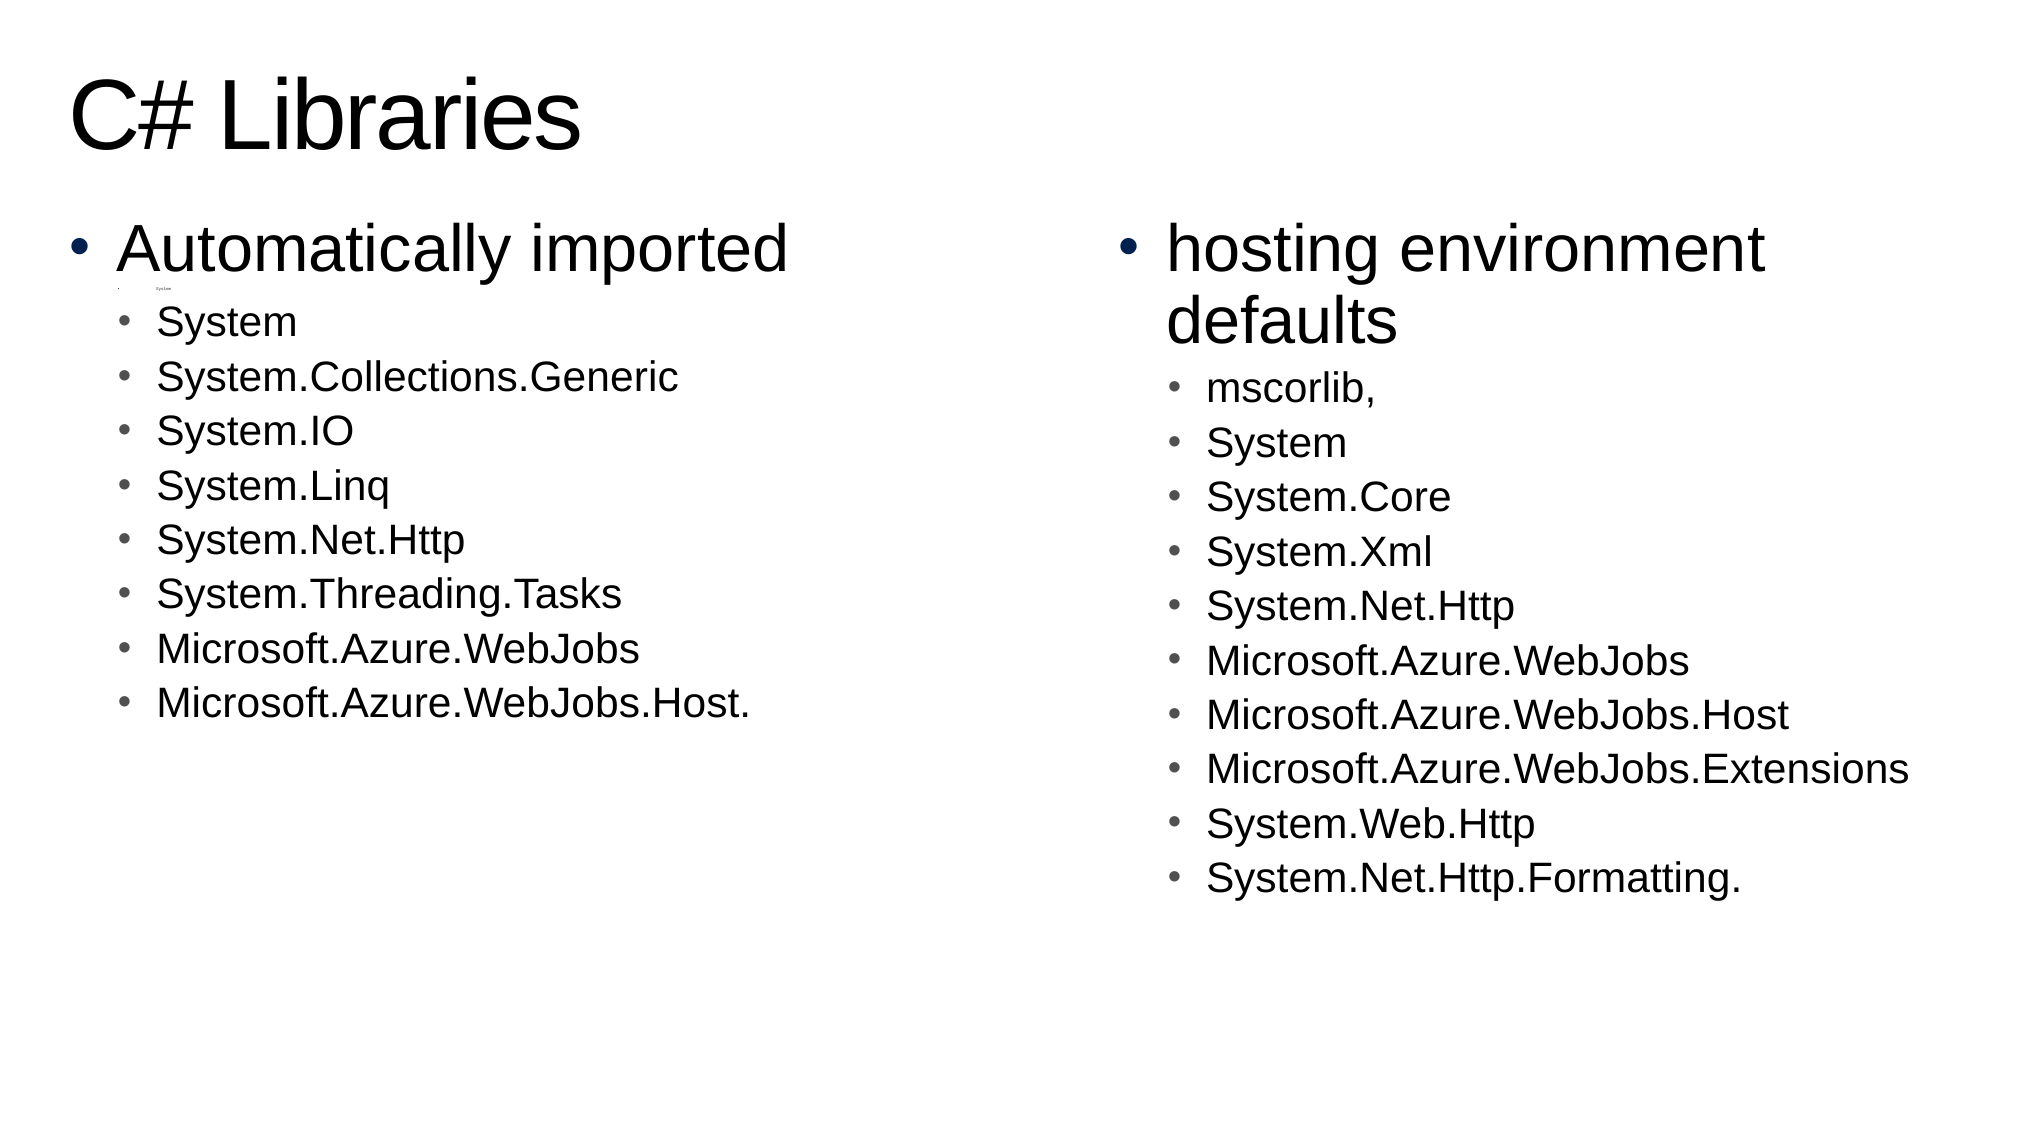

# C# Libraries
Automatically imported
System
System
System.Collections.Generic
System.IO
System.Linq
System.Net.Http
System.Threading.Tasks
Microsoft.Azure.WebJobs
Microsoft.Azure.WebJobs.Host.

hosting environment defaults
mscorlib,
System
System.Core
System.Xml
System.Net.Http
Microsoft.Azure.WebJobs
Microsoft.Azure.WebJobs.Host
Microsoft.Azure.WebJobs.Extensions
System.Web.Http
System.Net.Http.Formatting.